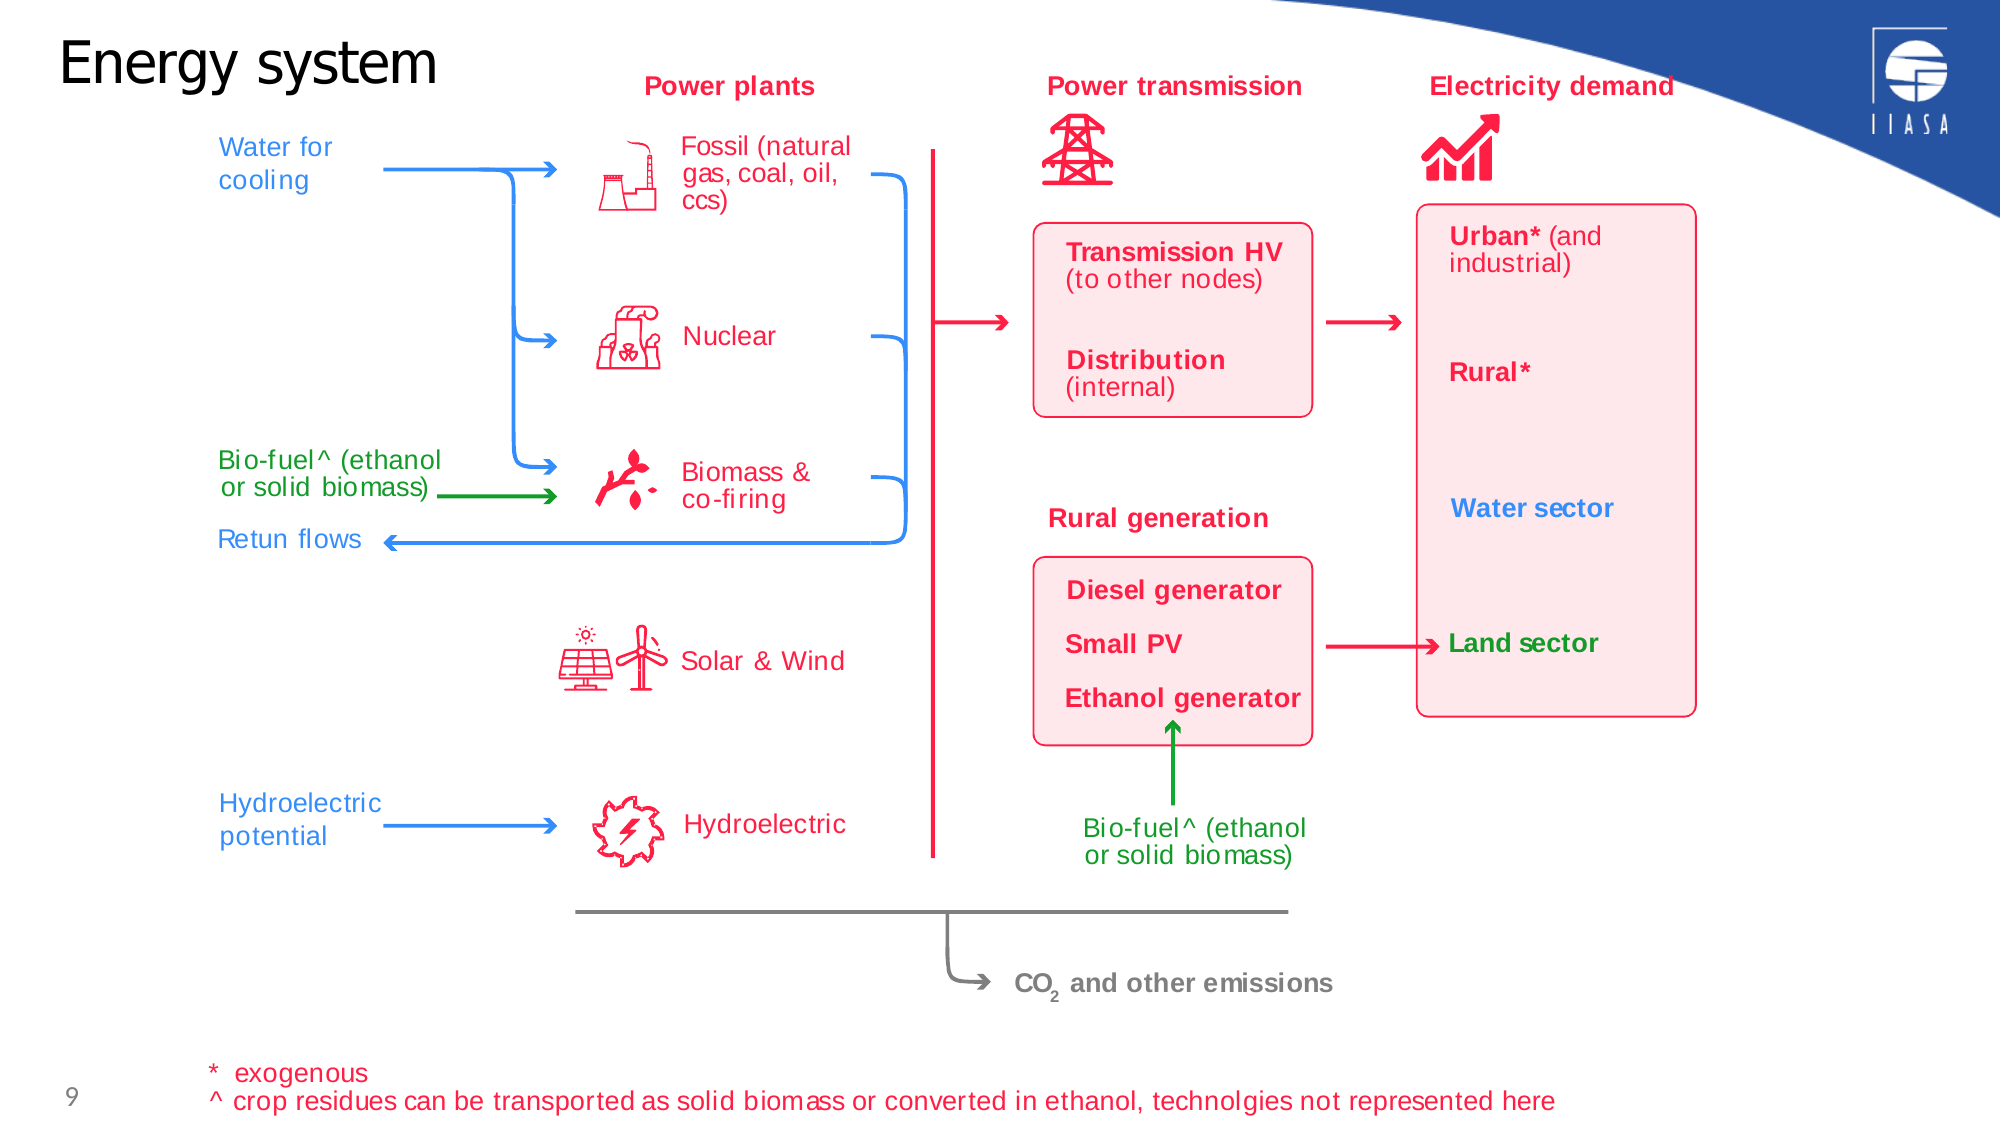

Energy system
P
o
w
er
pl
a
nt
s
P
o
w
er
tr
a
nsm
i
ssi
o
n
E
l
ect
r
ic
i
ty
d
ema
n
d

U
r
b
an
*
(
a
nd

T
r
ans
m
is
s
ion
H
V
i
n
dus
t
ri
a
l
)
(
t
o o
t
he
r
 no
d
es
)

D
i
st
r
i
bu
t
io
n
R
u
ral
*
(
i
n
t
e
r
na
l
)
W
a
t
er
se
c
t
o
r
R
u
ral
ge
n
era
t
io
n

D
i
ese
l
 g
e
ner
a
t
o
r
L
a
nd
s
ec
t
o
r
S
m
all
P
V

E
t
han
o
l
g
ene
r
a
t
o
r

B
i
o-f
u
el
^
 (e
t
han
o
l
o
r
 so
l
id
bio
m
ass
)
F
o
ssi
l
 (
n
atu
r
al
W
a
t
er
fo
r

g
a
s,
c
o
a
l
, o
i
l,

c
o
oli
n
g

c
c
s
)

N
u
cle
a
r

B
i
o-f
u
el
^
 (e
t
han
o
l

B
i
oma
s
s
&

o
r
 so
l
id
bio
m
ass
)

c
o
-fi
r
in
g

R
e
tun
fl
o
w
s

S
o
lar
&
W
in
d

H
y
d
r
o
e
le
c
tri
c

H
y
d
r
o
e
le
c
tri
c

p
o
t
en
t
ia
l

C
O
a
nd
o
th
e
r e
m
iss
i
on
s

2
*
 e
x
o
ge
n
ou
s
9
e
t
h
an
o
l,
t
e
c
h
n
ol
g
ie
s
 n
o
t
r
e
p
r
e
s
en
t
ed
h
e
r
e
^
c
r
o
p
r
e
sid
u
es
c
an
be
t
ra
n
spo
r
t
e
d
 as
sol
i
d
b
iom
a
ss
or
c
on
v
e
r
t
e
d
i
n